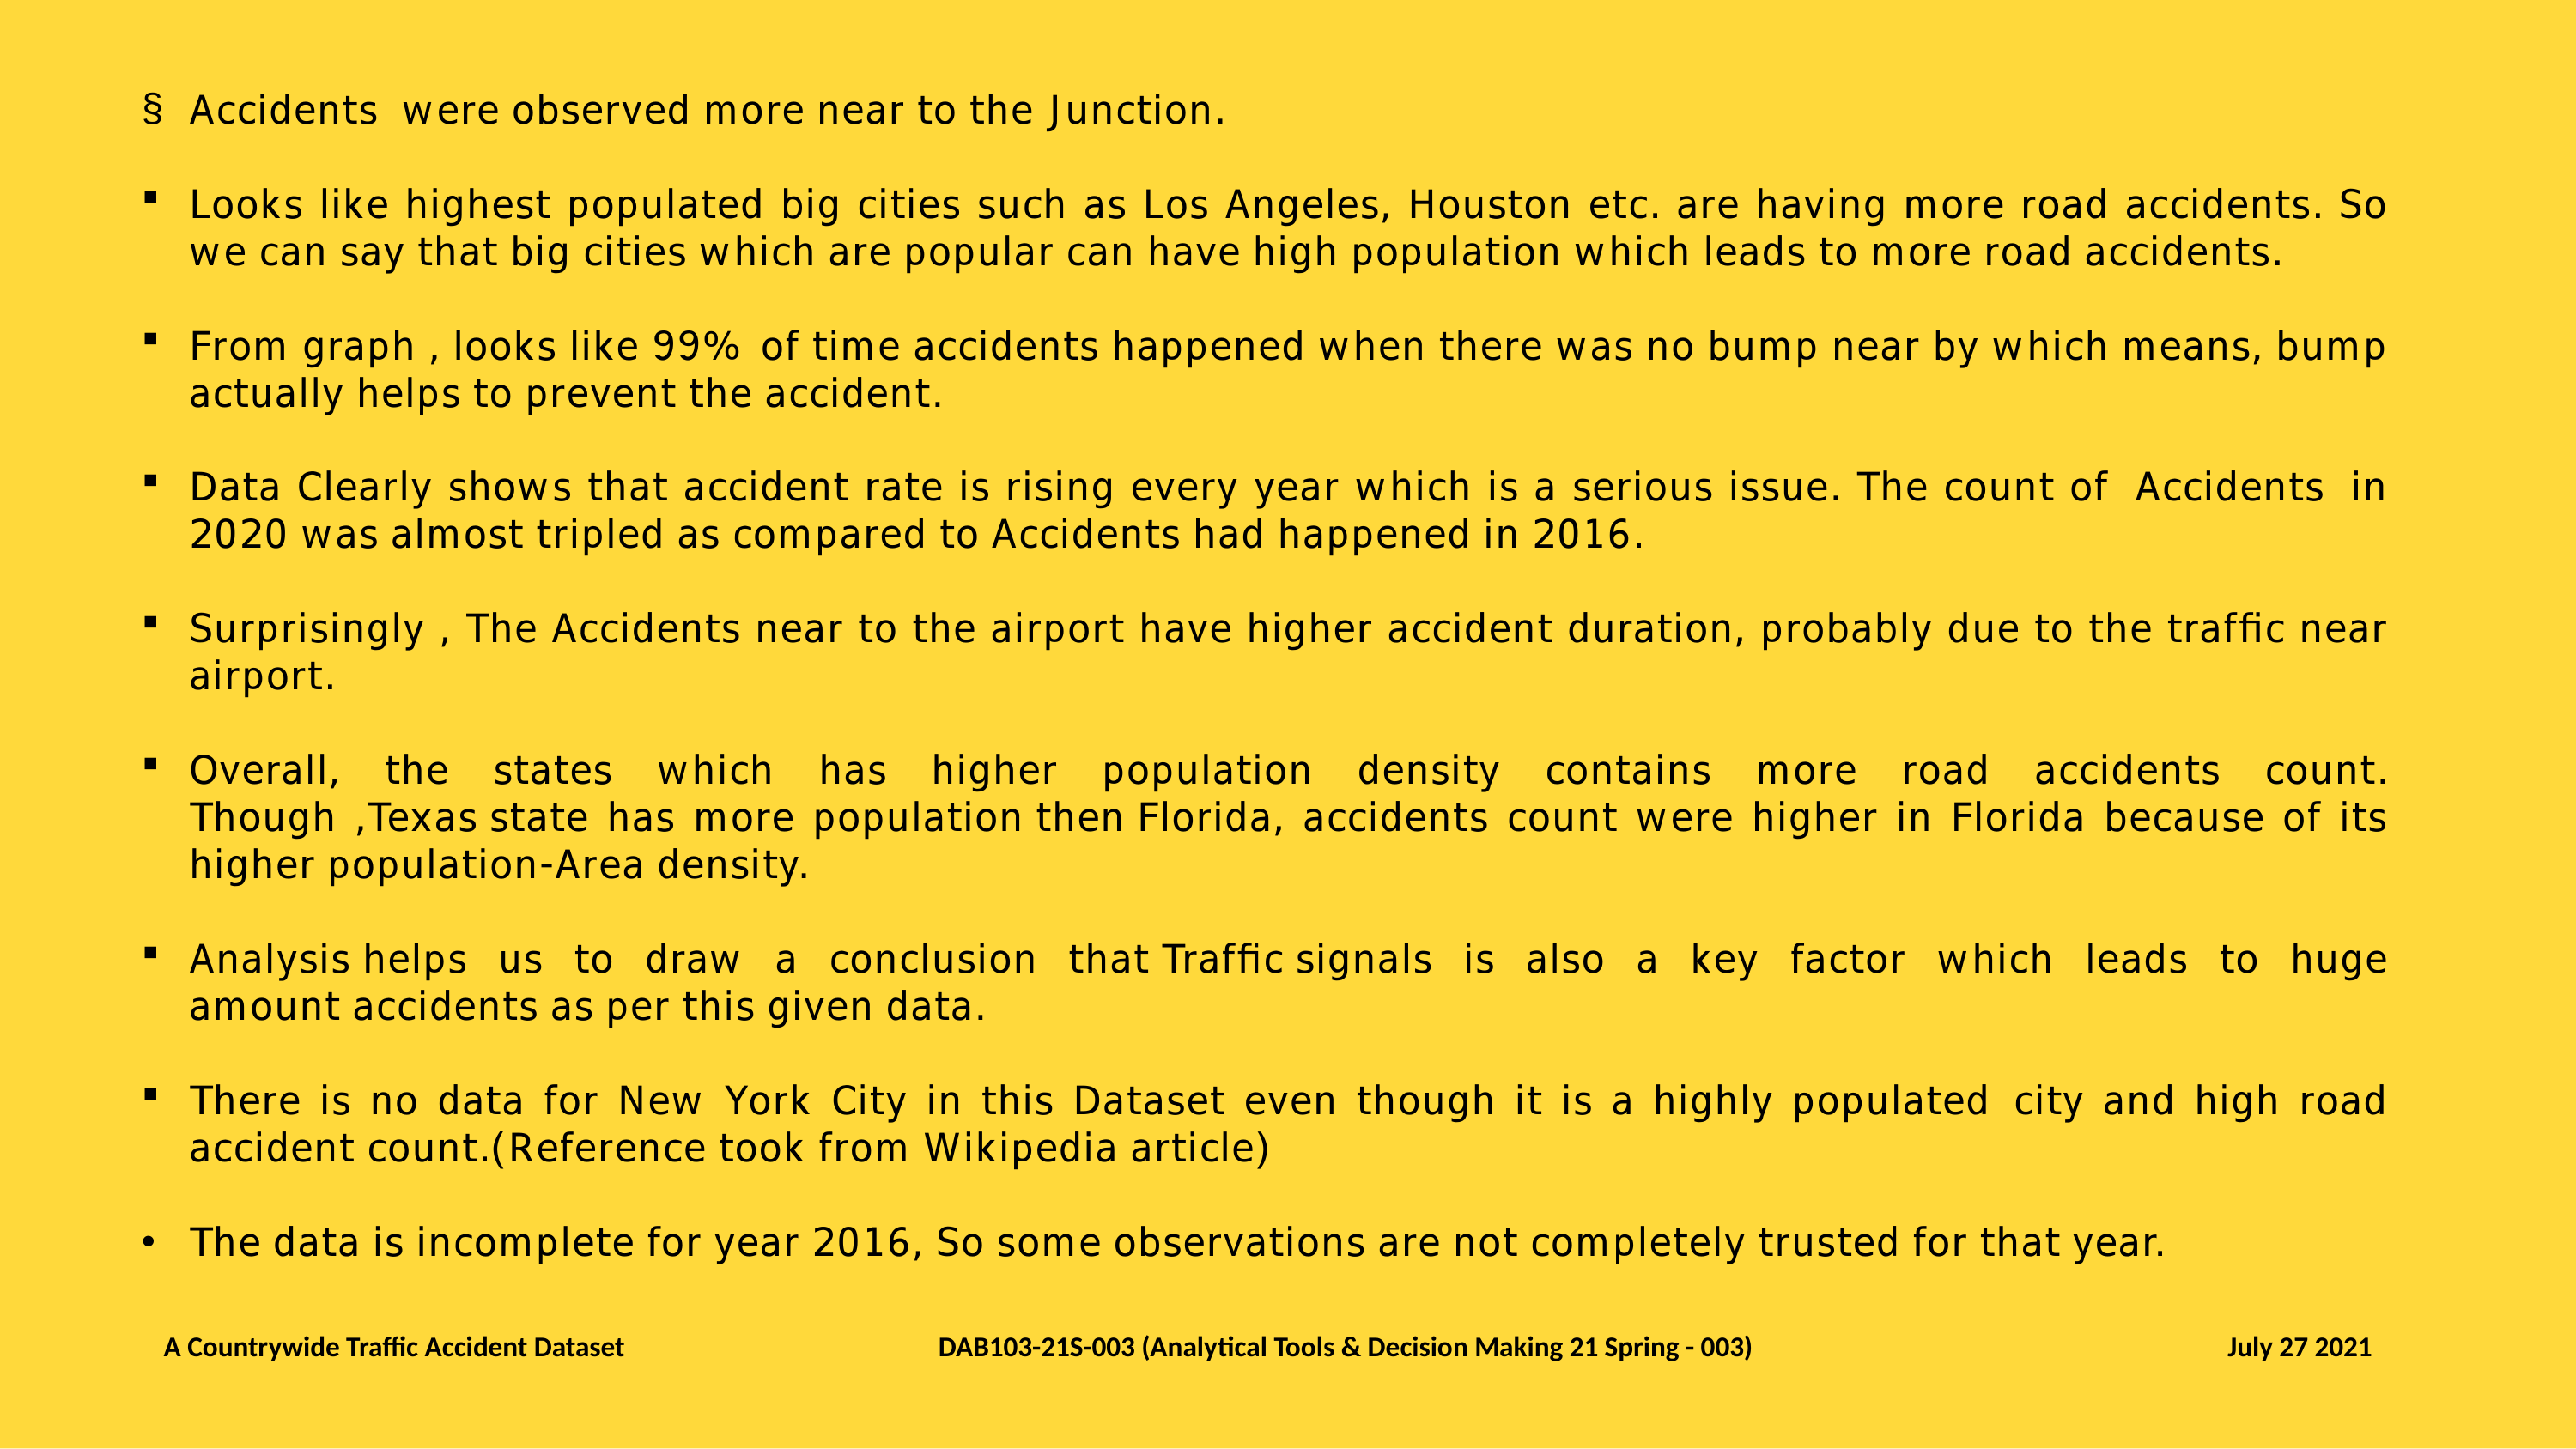

Accidents  were observed more near to the Junction.

Looks like highest populated big cities such as Los Angeles, Houston etc. are having more road accidents. So we can say that big cities which are popular can have high population which leads to more road accidents.

From graph , looks like 99% of time accidents happened when there was no bump near by which means, bump actually helps to prevent the accident.

Data Clearly shows that accident rate is rising every year which is a serious issue. The count of  Accidents  in 2020 was almost tripled as compared to Accidents had happened in 2016.

Surprisingly , The Accidents near to the airport have higher accident duration, probably due to the traffic near airport.

Overall, the states which has higher population density contains more road accidents count. Though ,Texas state has more population then Florida, accidents count were higher in Florida because of its higher population-Area density.

Analysis helps us to draw a conclusion that Traffic signals is also a key factor which leads to huge amount accidents as per this given data.

There is no data for New York City in this Dataset even though it is a highly populated  city and high road accident count.(Reference took from Wikipedia article)

The data is incomplete for year 2016, So some observations are not completely trusted for that year.

A Countrywide Traffic Accident Dataset
DAB103-21S-003 (Analytical Tools & Decision Making 21 Spring - 003)
July 27 2021